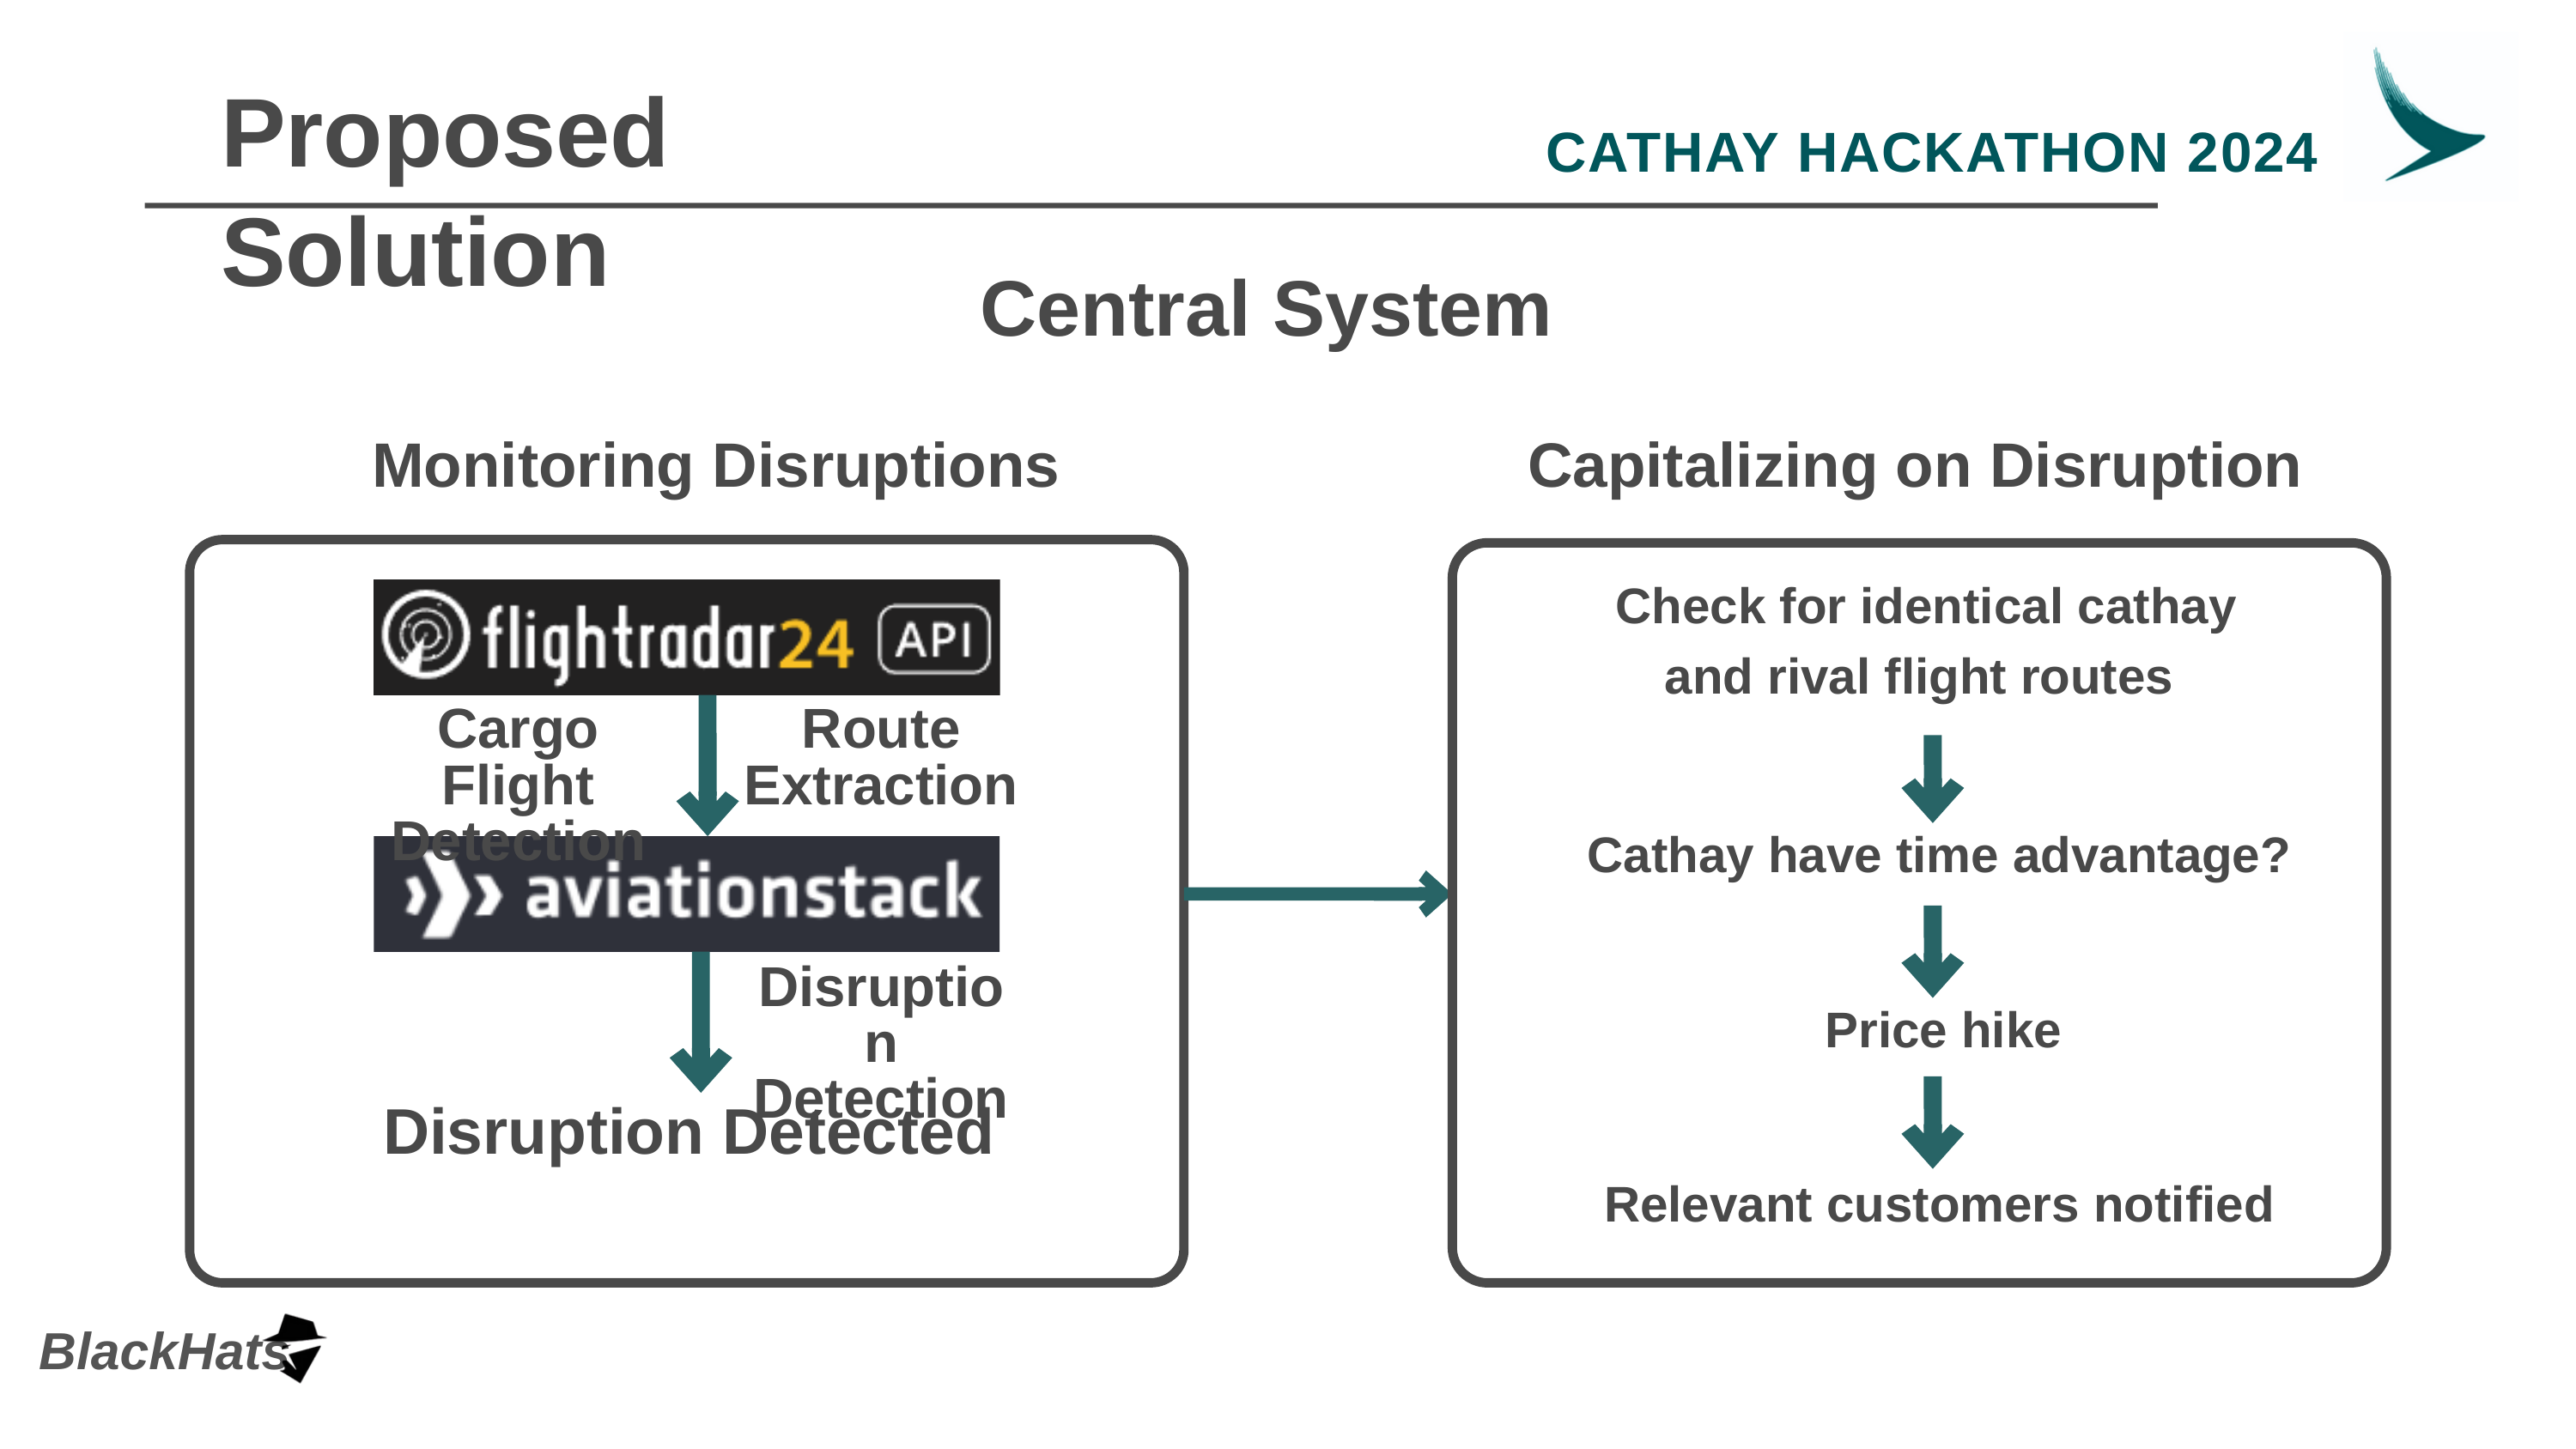

CATHAY HACKATHON 2024
Proposed Solution

Central System

 Monitoring Disruptions

Cargo Flight Detection
Route Extraction

Disruption Detection

 Disruption Detected

Capitalizing on Disruption

 Check for identical cathay and rival flight routes

 Cathay have time advantage?

  Price hike

  Relevant customers notified

BlackHats